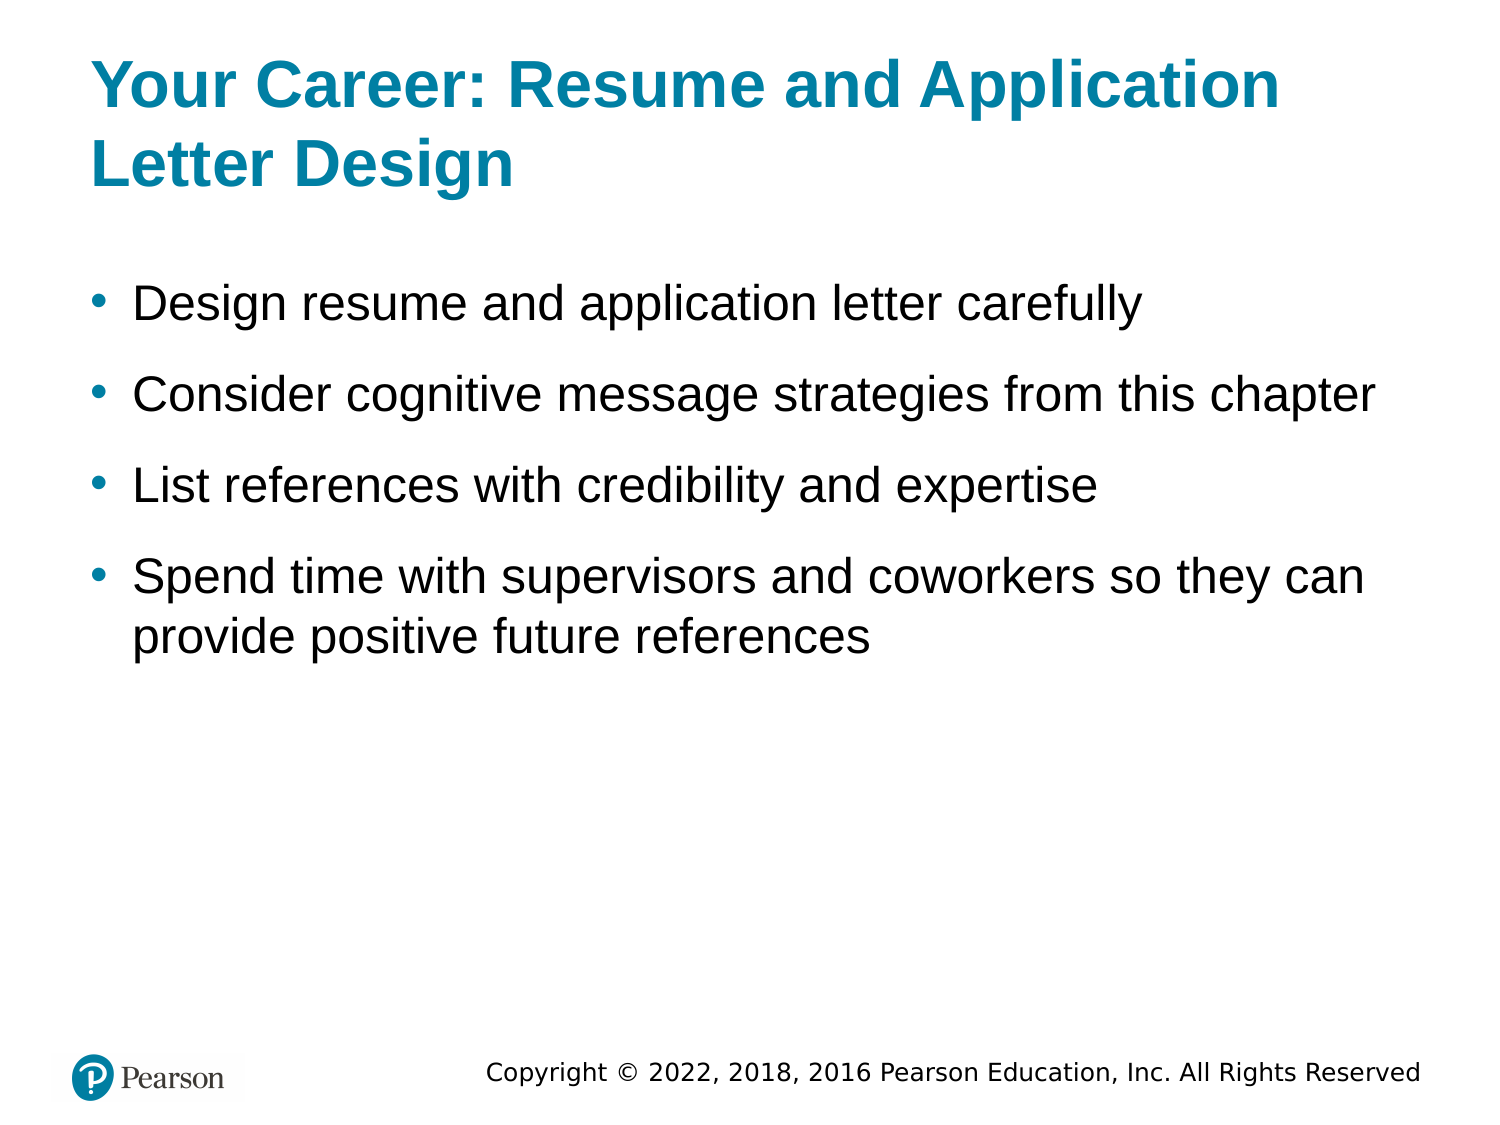

# Your Career: Resume and Application Letter Design
Design resume and application letter carefully
Consider cognitive message strategies from this chapter
List references with credibility and expertise
Spend time with supervisors and coworkers so they can provide positive future references